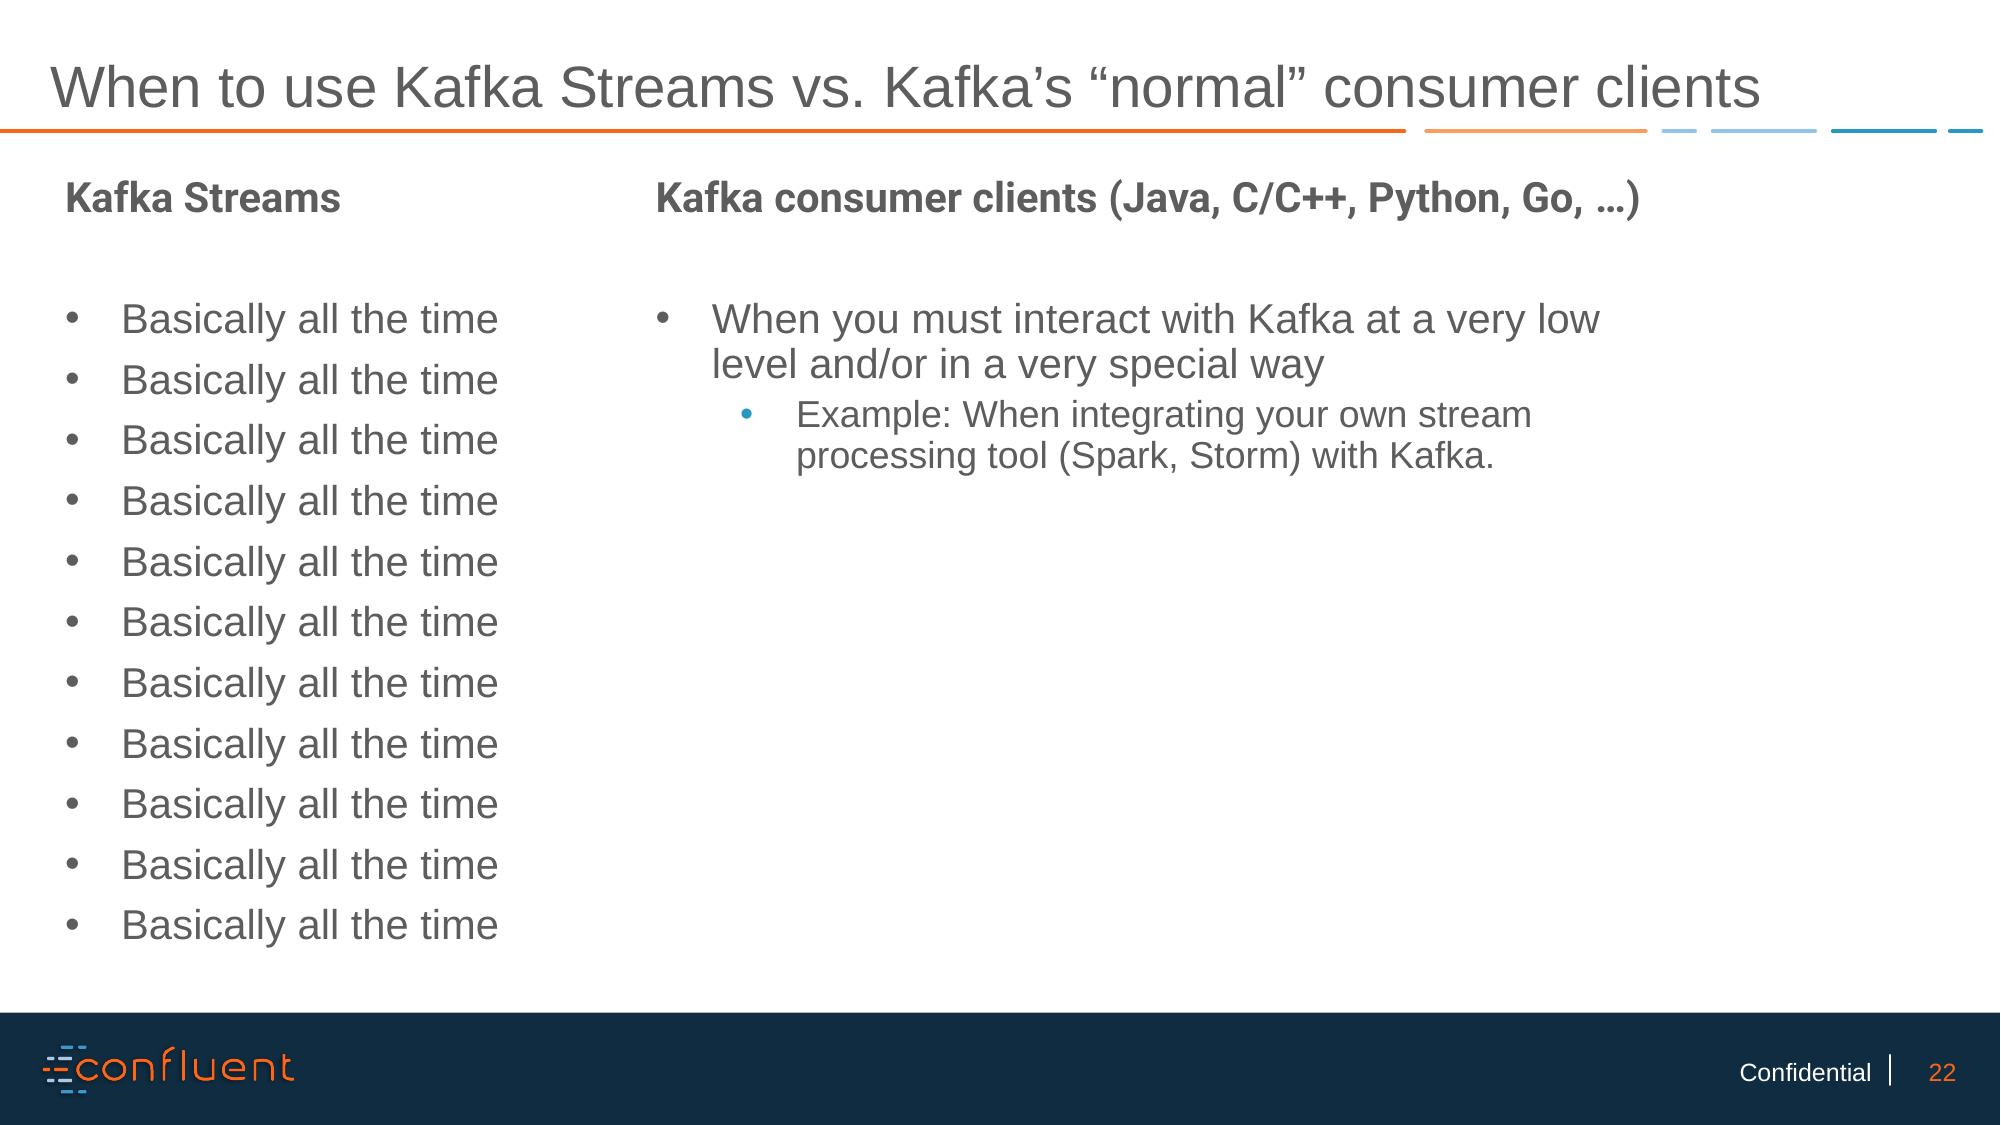

# When to use Kafka Streams vs. Kafka’s “normal” consumer clients
Kafka Streams

Basically all the time
Basically all the time
Basically all the time
Basically all the time
Basically all the time
Basically all the time
Basically all the time
Basically all the time
Basically all the time
Basically all the time
Basically all the time
Kafka consumer clients (Java, C/C++, Python, Go, …)

When you must interact with Kafka at a very low level and/or in a very special way
Example: When integrating your own stream processing tool (Spark, Storm) with Kafka.